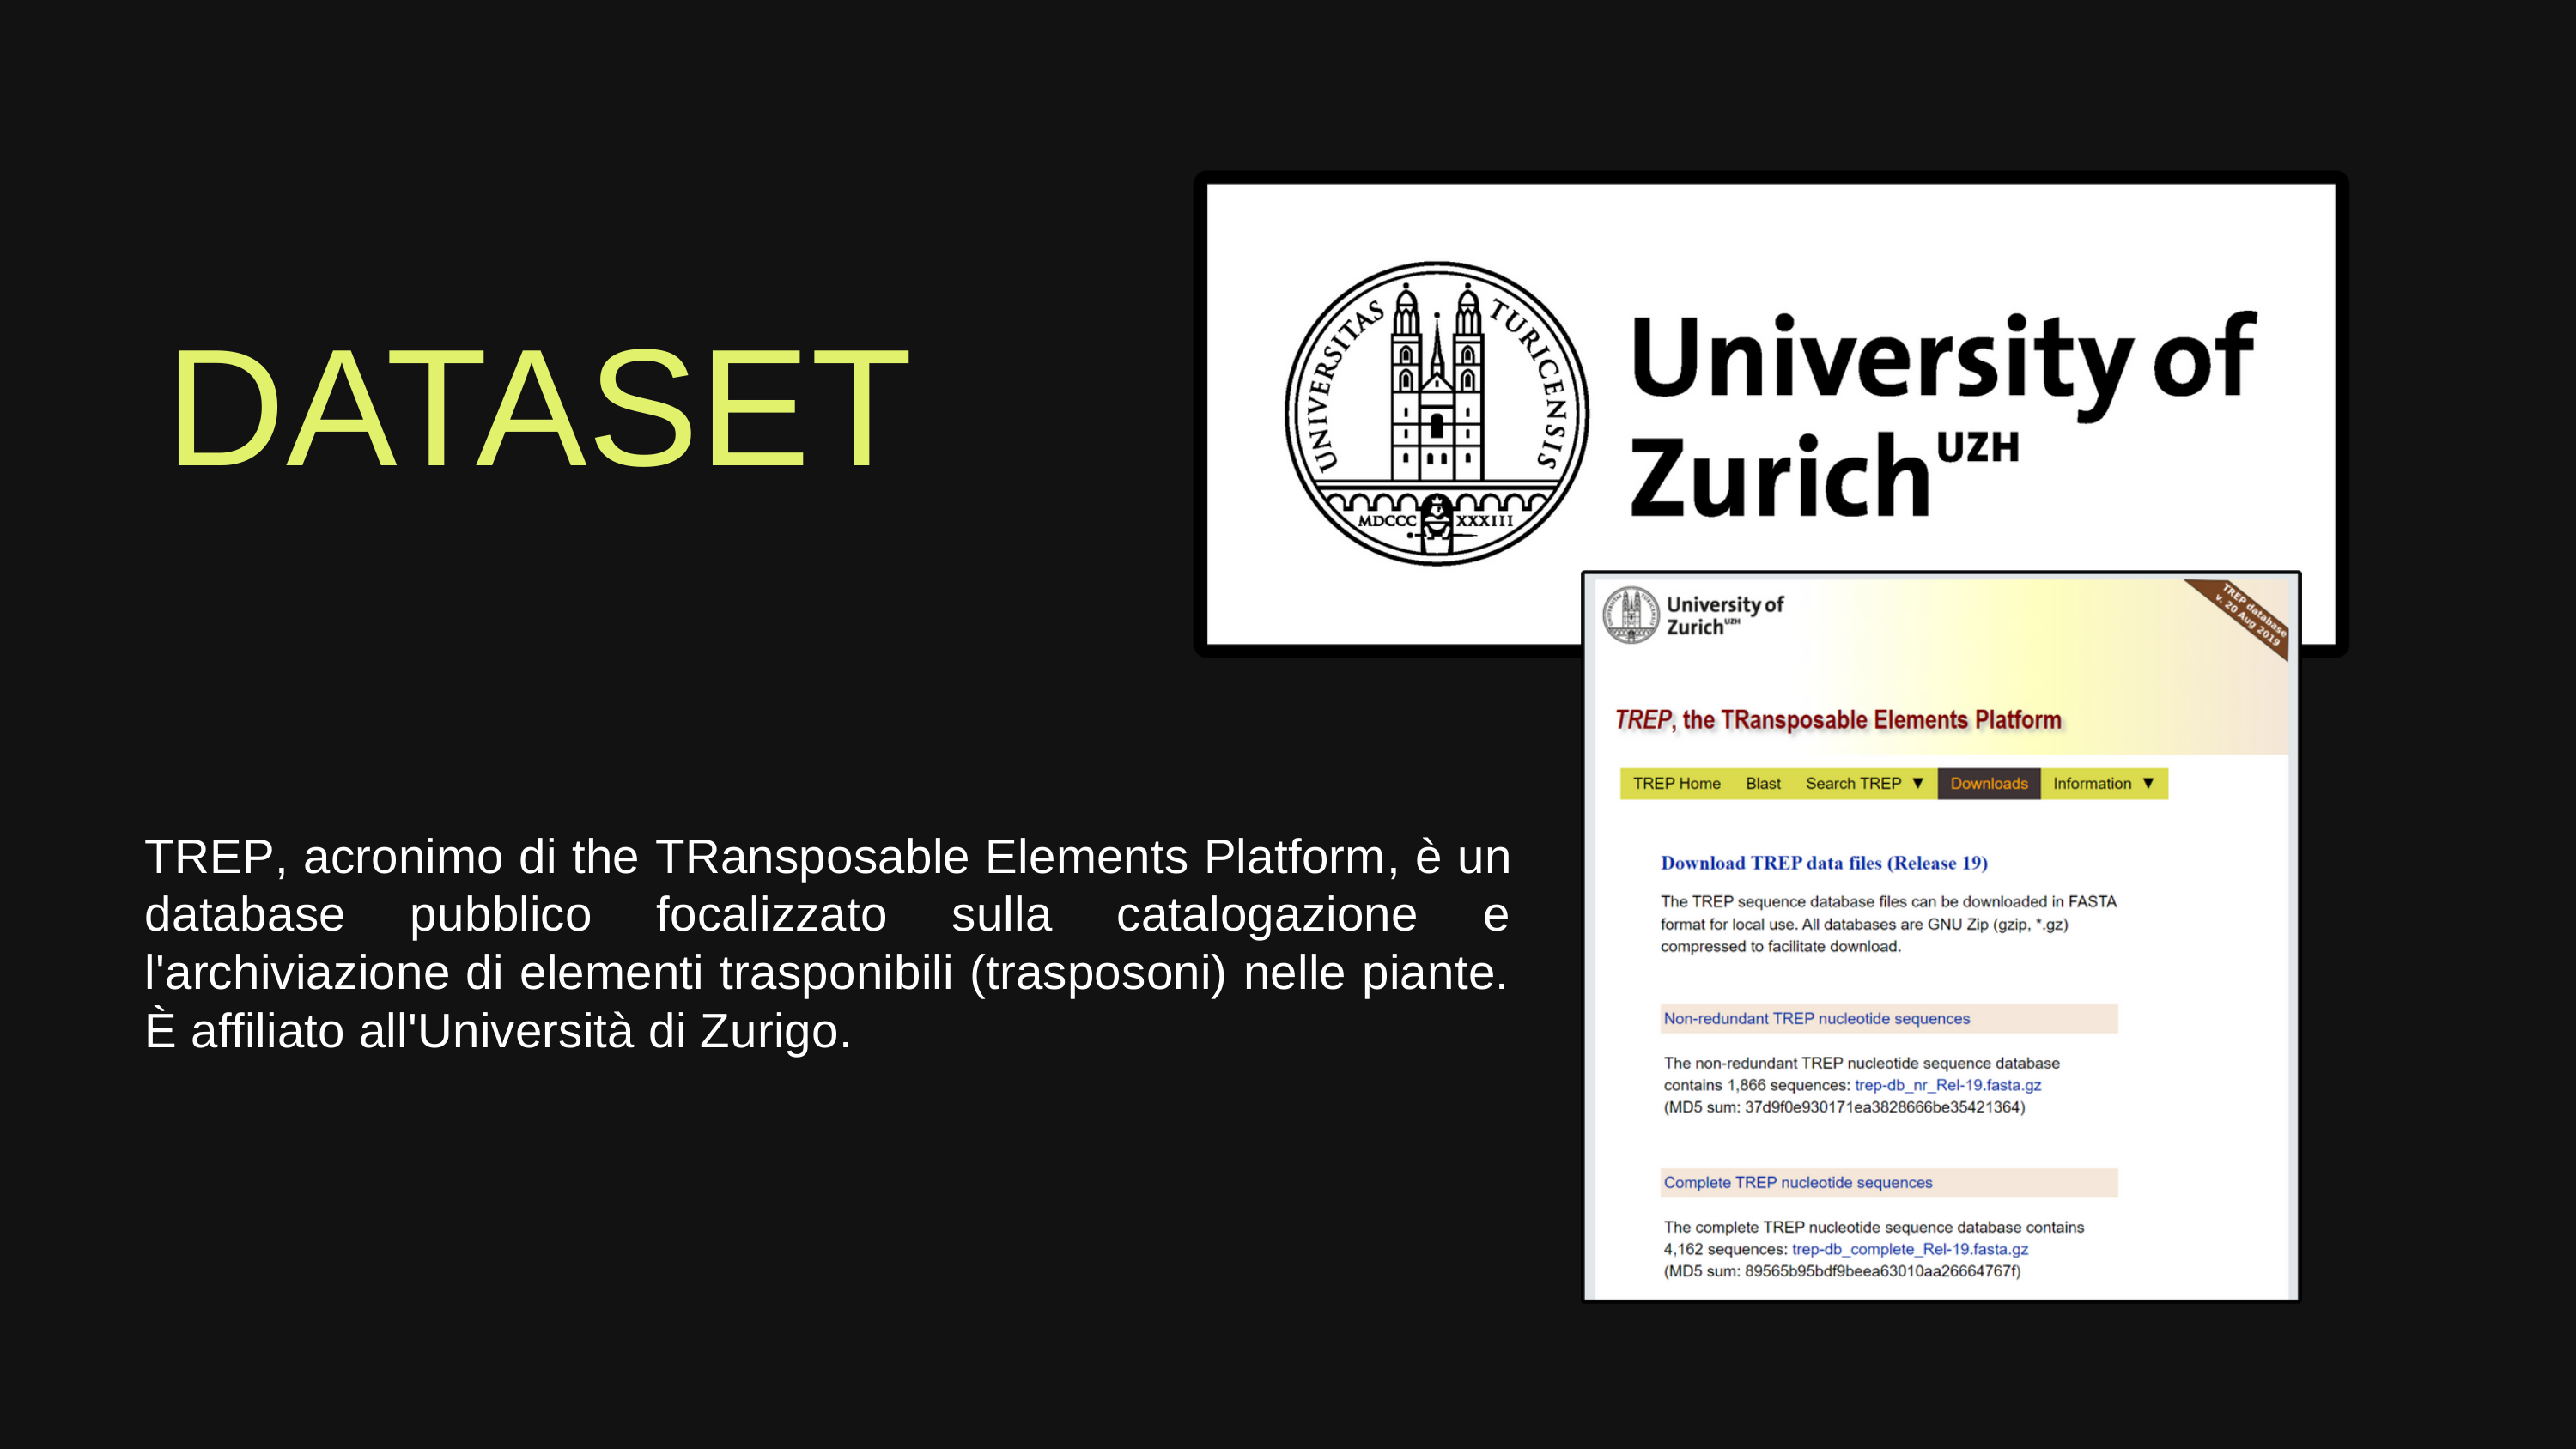

DATASET

TREP, acronimo di the TRansposable Elements Platform, è un database pubblico focalizzato sulla catalogazione e l'archiviazione di elementi trasponibili (trasposoni) nelle piante. È affiliato all'Università di Zurigo.